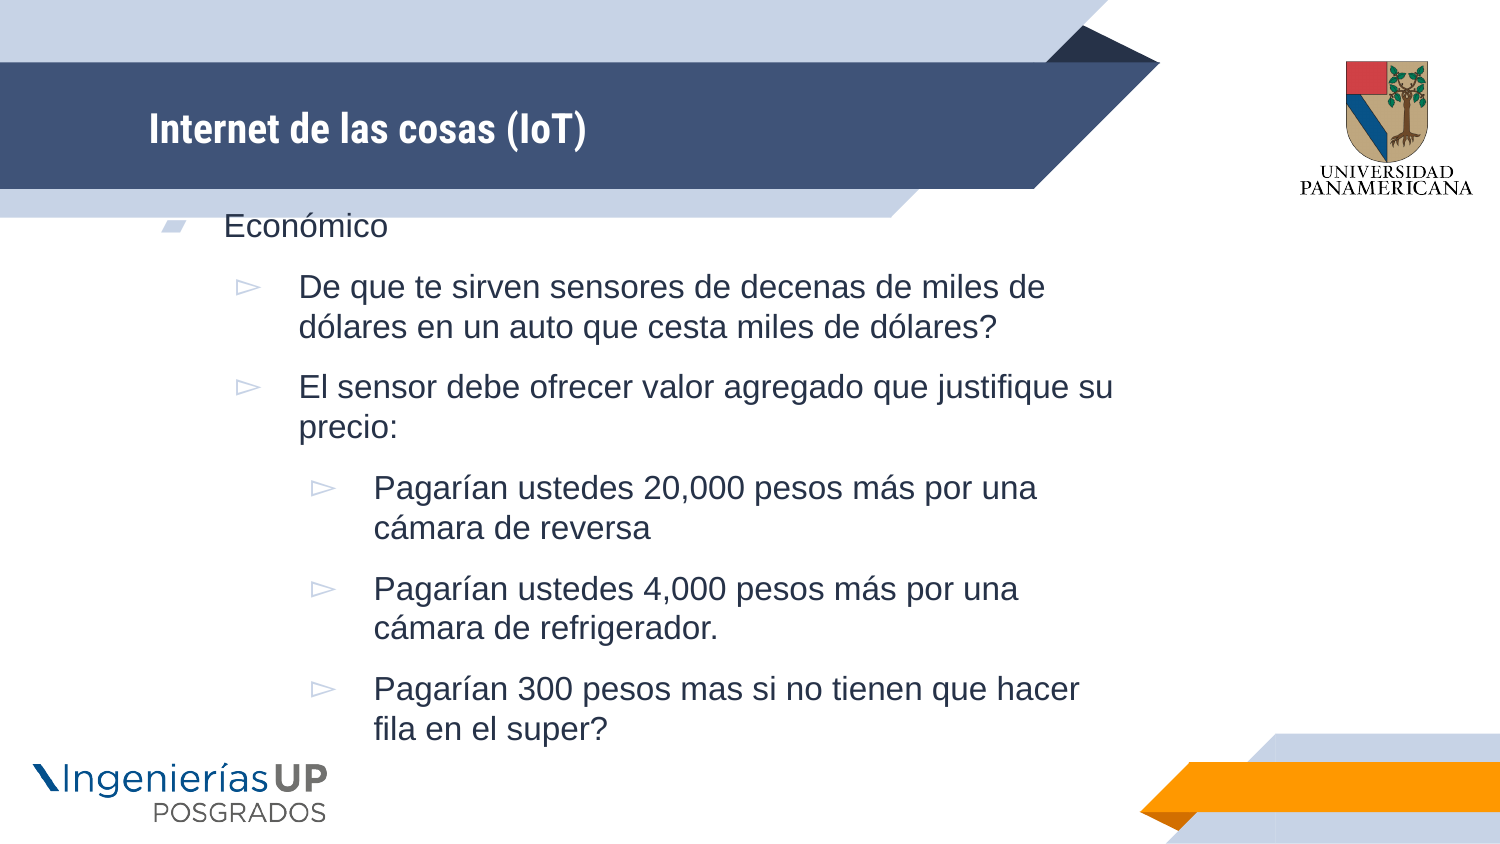

# Internet de las cosas (IoT)
Económico
De que te sirven sensores de decenas de miles de dólares en un auto que cesta miles de dólares?
El sensor debe ofrecer valor agregado que justifique su precio:
Pagarían ustedes 20,000 pesos más por una cámara de reversa
Pagarían ustedes 4,000 pesos más por una cámara de refrigerador.
Pagarían 300 pesos mas si no tienen que hacer fila en el super?